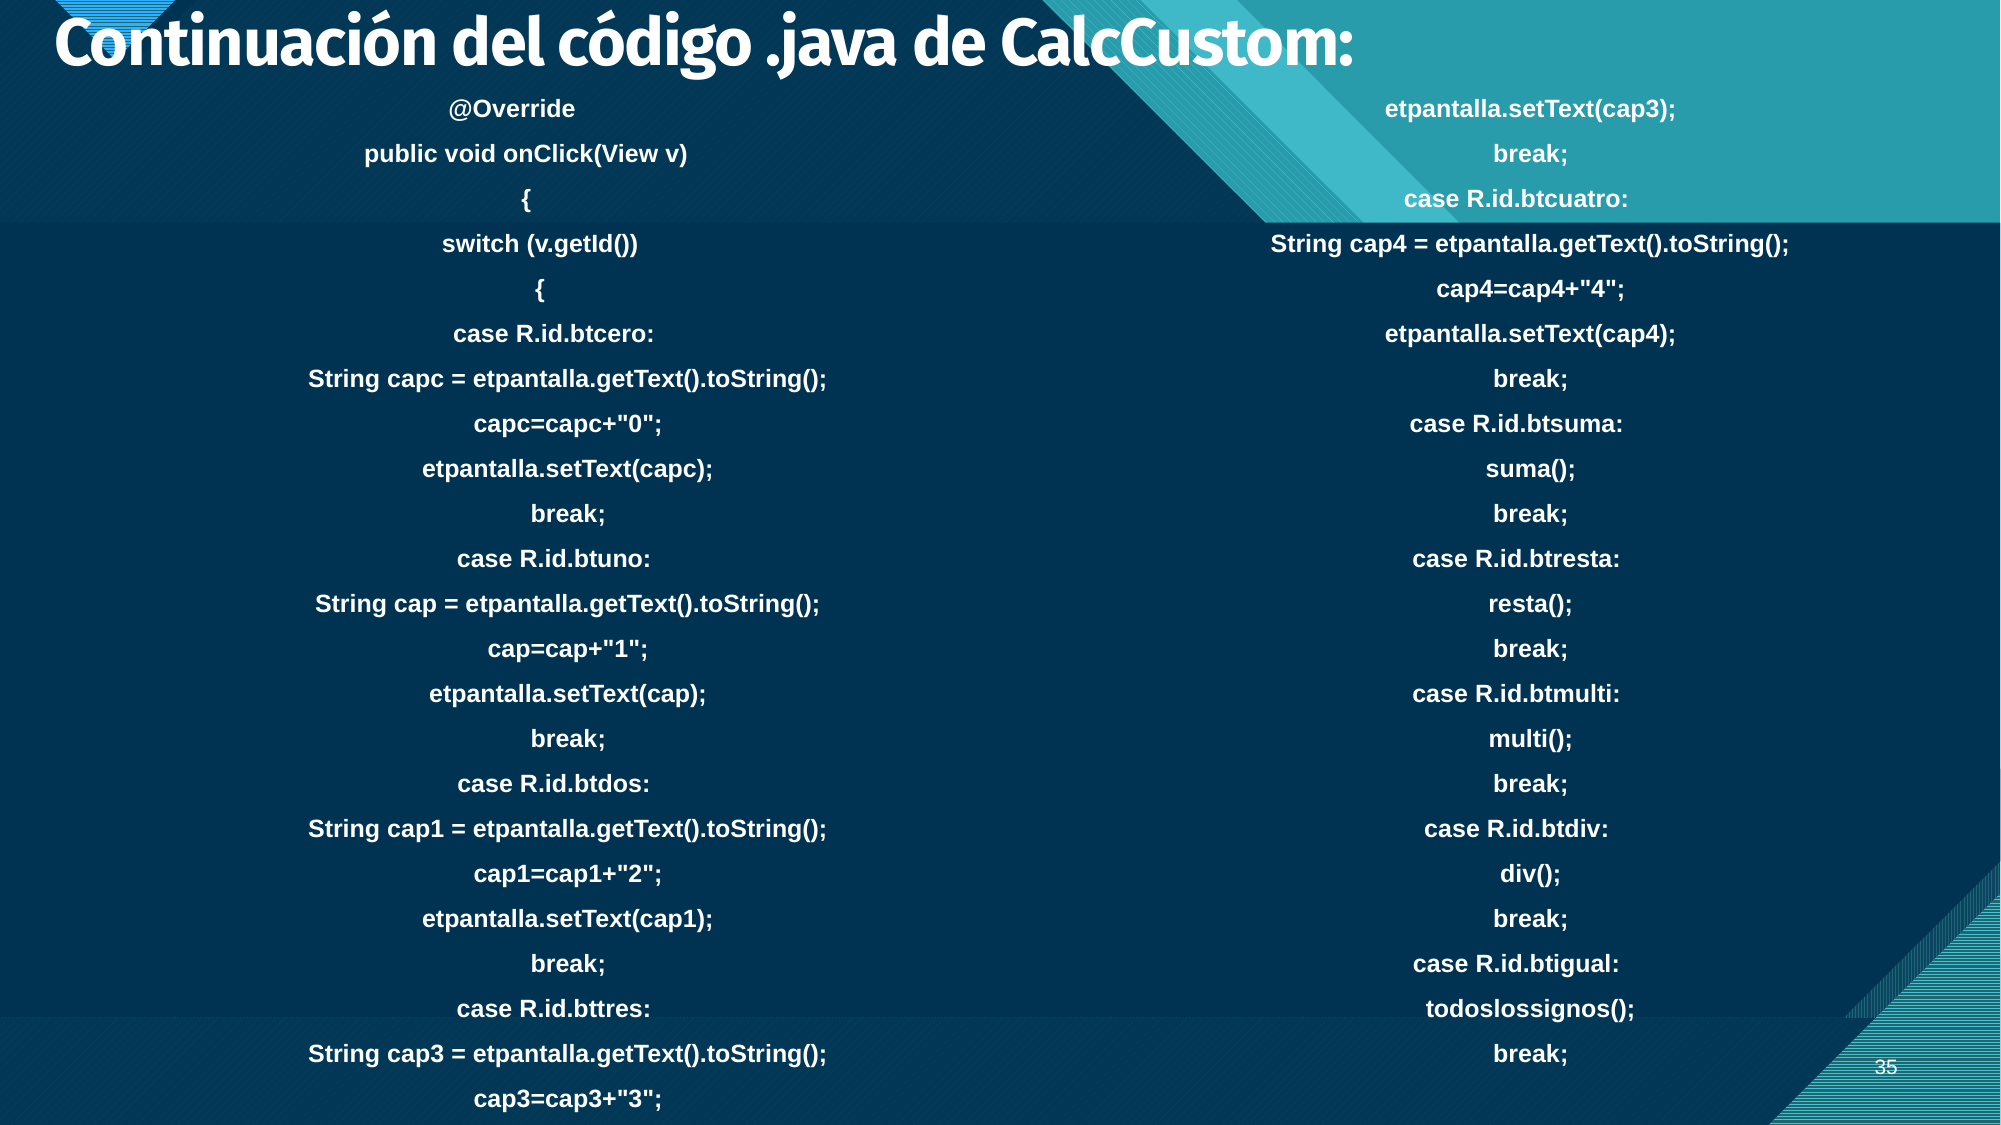

# Continuación del código .java de CalcCustom:
@Override
    public void onClick(View v)
    {
        switch (v.getId())
        {
            case R.id.btcero:
                String capc = etpantalla.getText().toString();
                capc=capc+"0";
                etpantalla.setText(capc);
                break;
            case R.id.btuno:
                String cap = etpantalla.getText().toString();
                cap=cap+"1";
                etpantalla.setText(cap);
                break;
            case R.id.btdos:
                String cap1 = etpantalla.getText().toString();
                cap1=cap1+"2";
                etpantalla.setText(cap1);
                break;
            case R.id.bttres:
                String cap3 = etpantalla.getText().toString();
                cap3=cap3+"3";
                etpantalla.setText(cap3);
                break;
            case R.id.btcuatro:
                String cap4 = etpantalla.getText().toString();
                cap4=cap4+"4";
                etpantalla.setText(cap4);
                break;
            case R.id.btsuma:
                suma();
                break;
            case R.id.btresta:
                resta();
                break;
            case R.id.btmulti:
                multi();
                break;
            case R.id.btdiv:
                div();
                break;
            case R.id.btigual:
                todoslossignos();
                break;
35